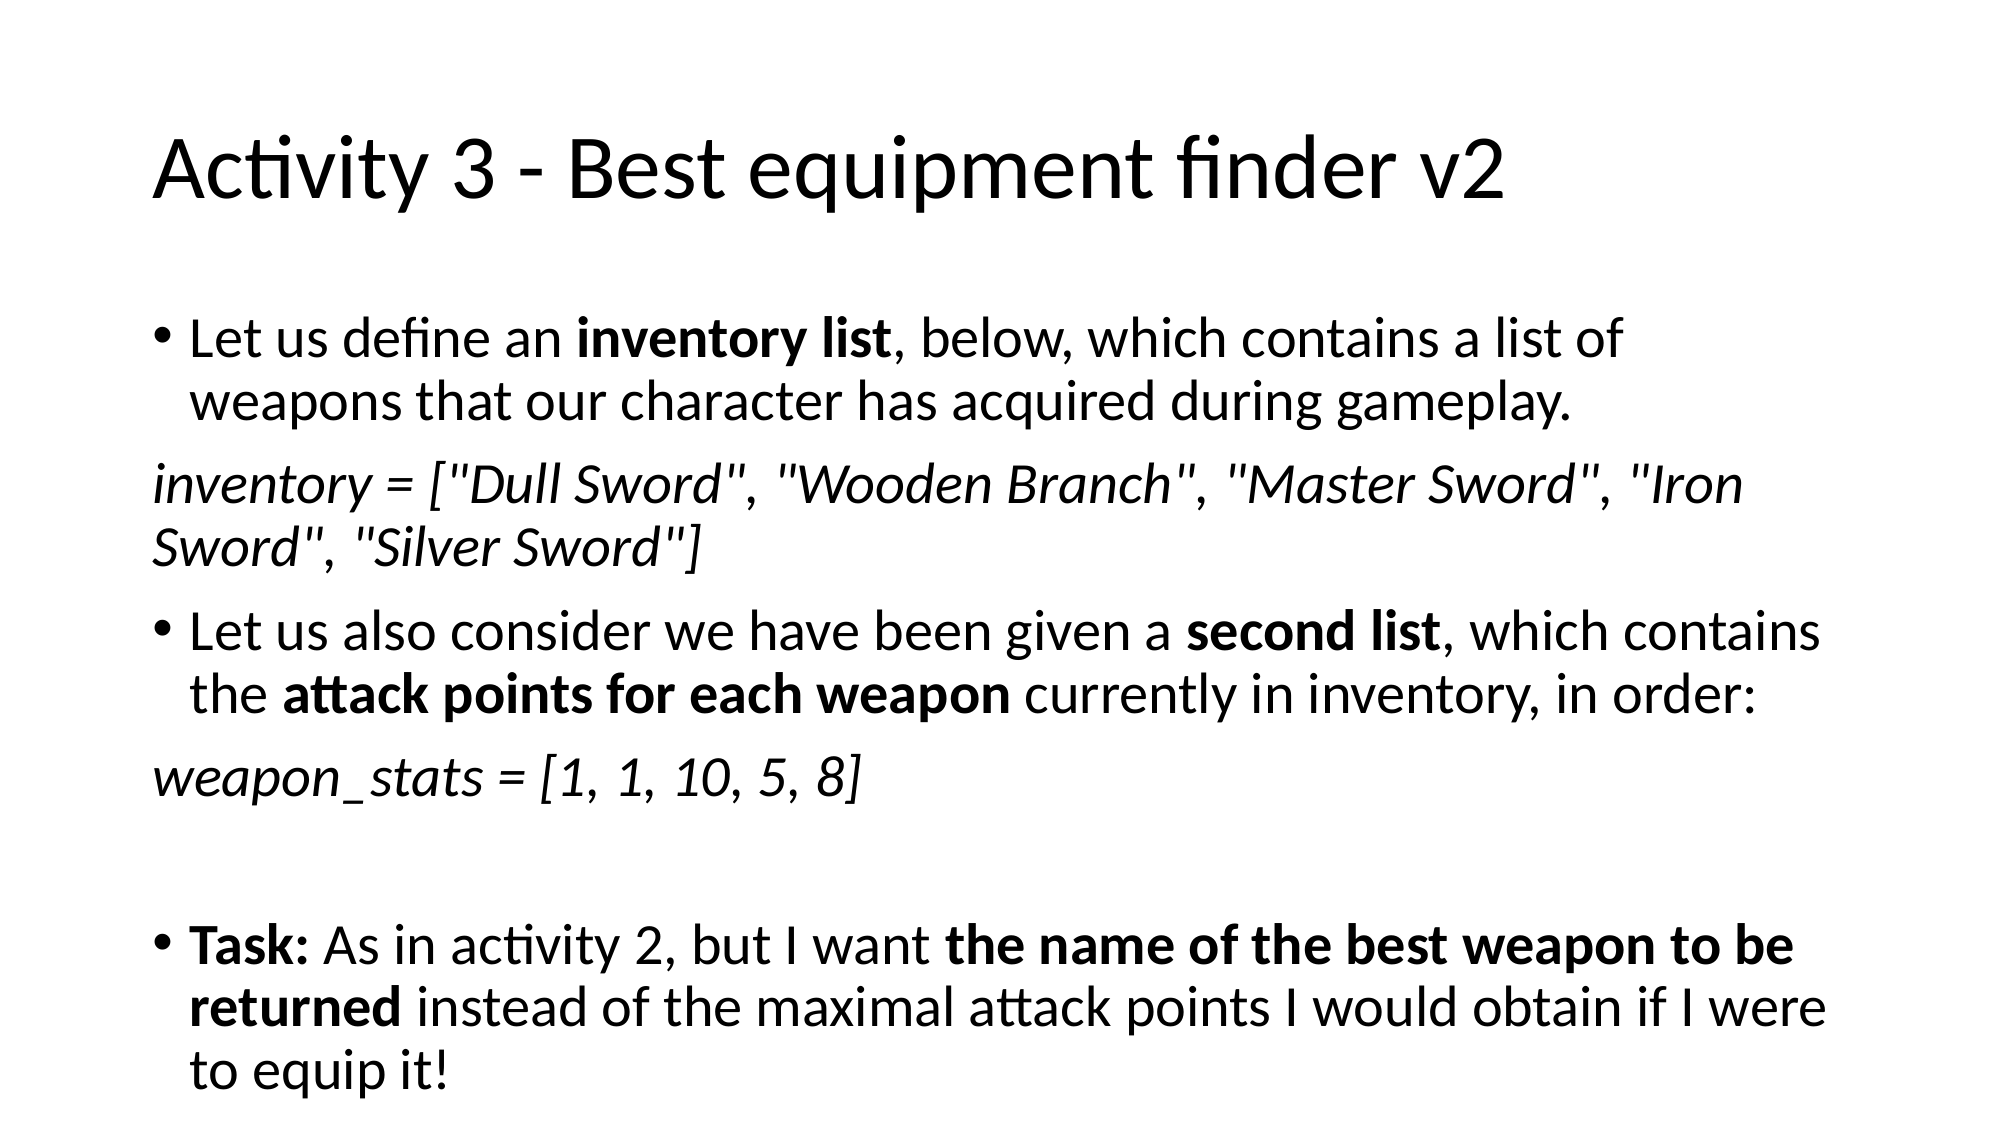

# Activity 3 - Best equipment finder v2
Let us define an inventory list, below, which contains a list of weapons that our character has acquired during gameplay.
inventory = ["Dull Sword", "Wooden Branch", "Master Sword", "Iron Sword", "Silver Sword"]
Let us also consider we have been given a second list, which contains the attack points for each weapon currently in inventory, in order:
weapon_stats = [1, 1, 10, 5, 8]

Task: As in activity 2, but I want the name of the best weapon to be returned instead of the maximal attack points I would obtain if I were to equip it!